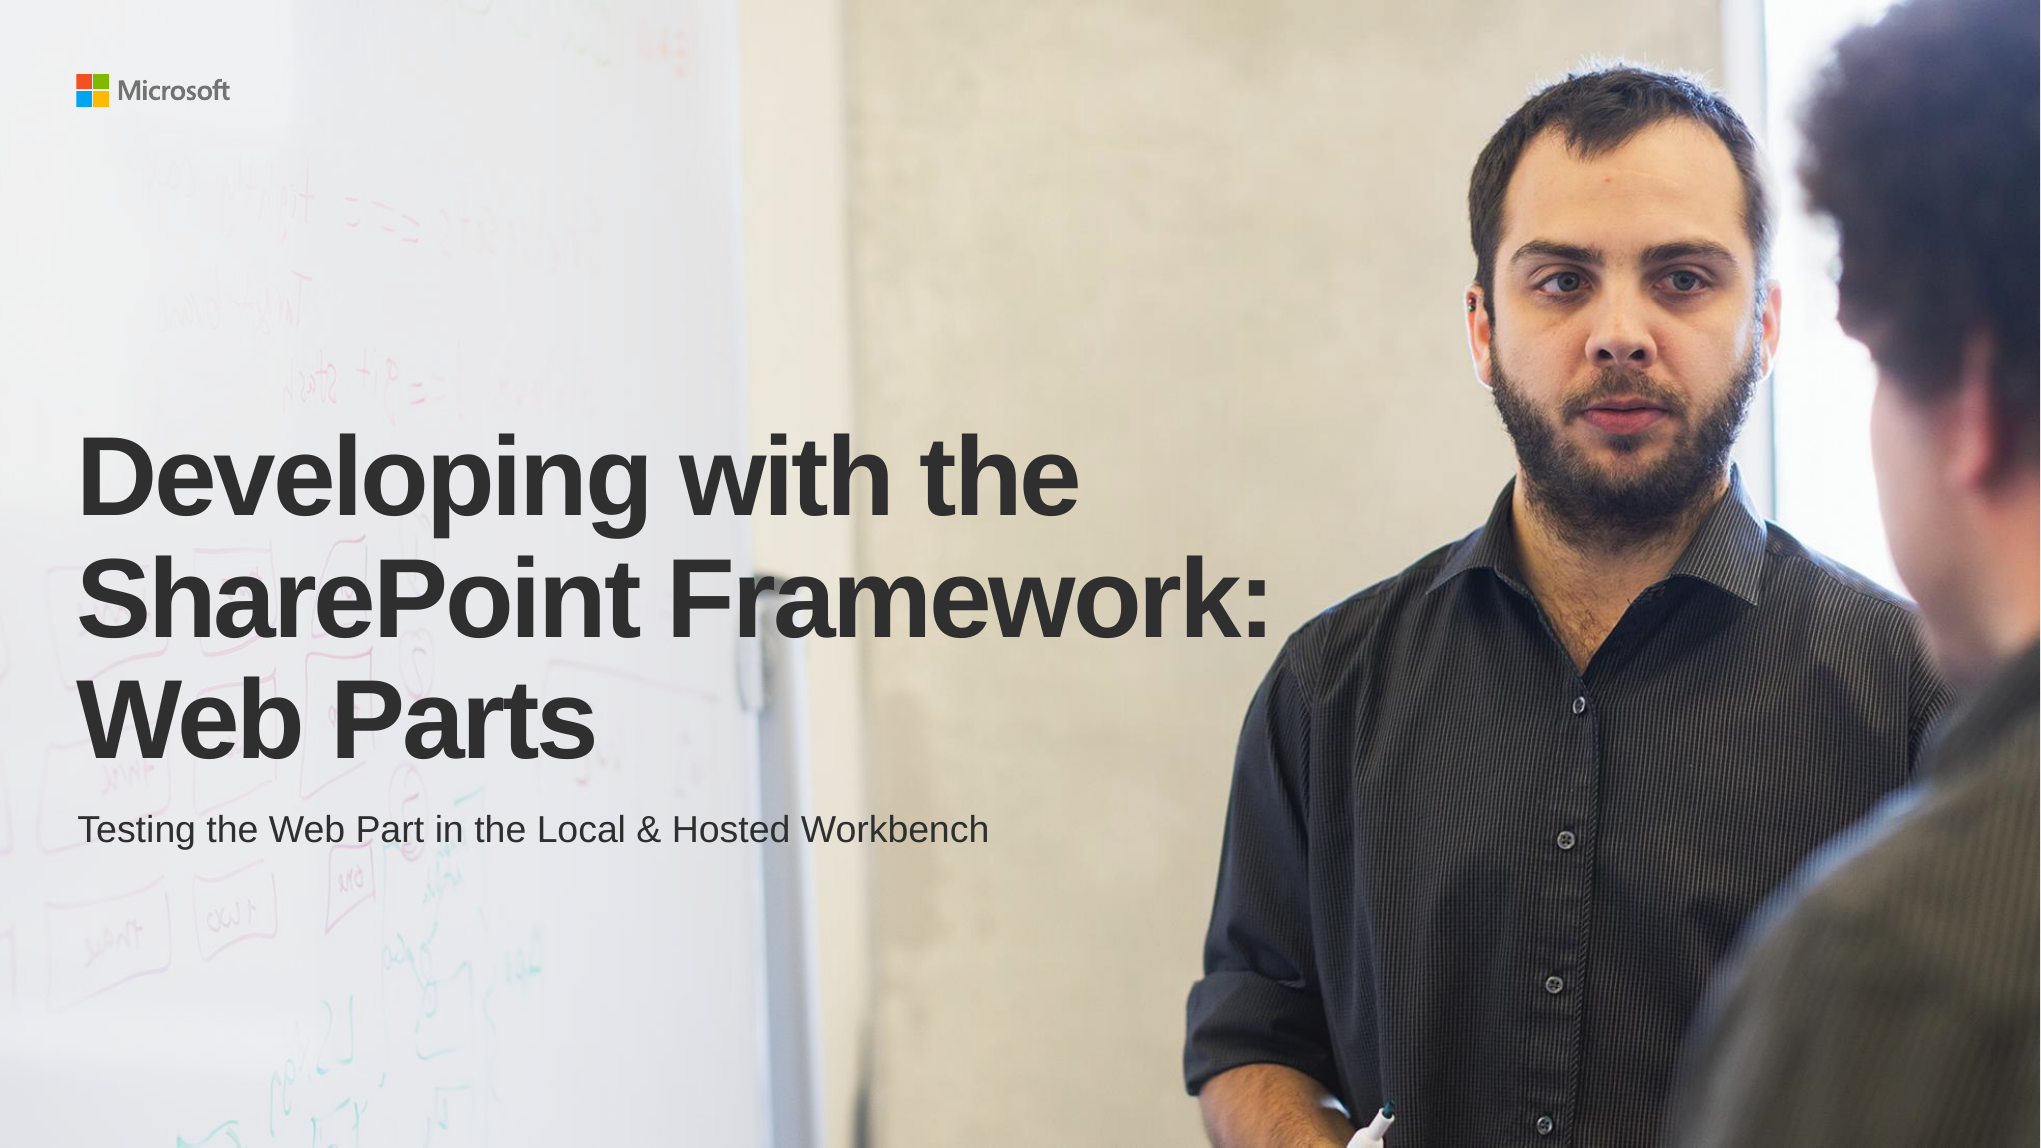

# Developing with the SharePoint Framework: Web Parts
Testing the Web Part in the Local & Hosted Workbench